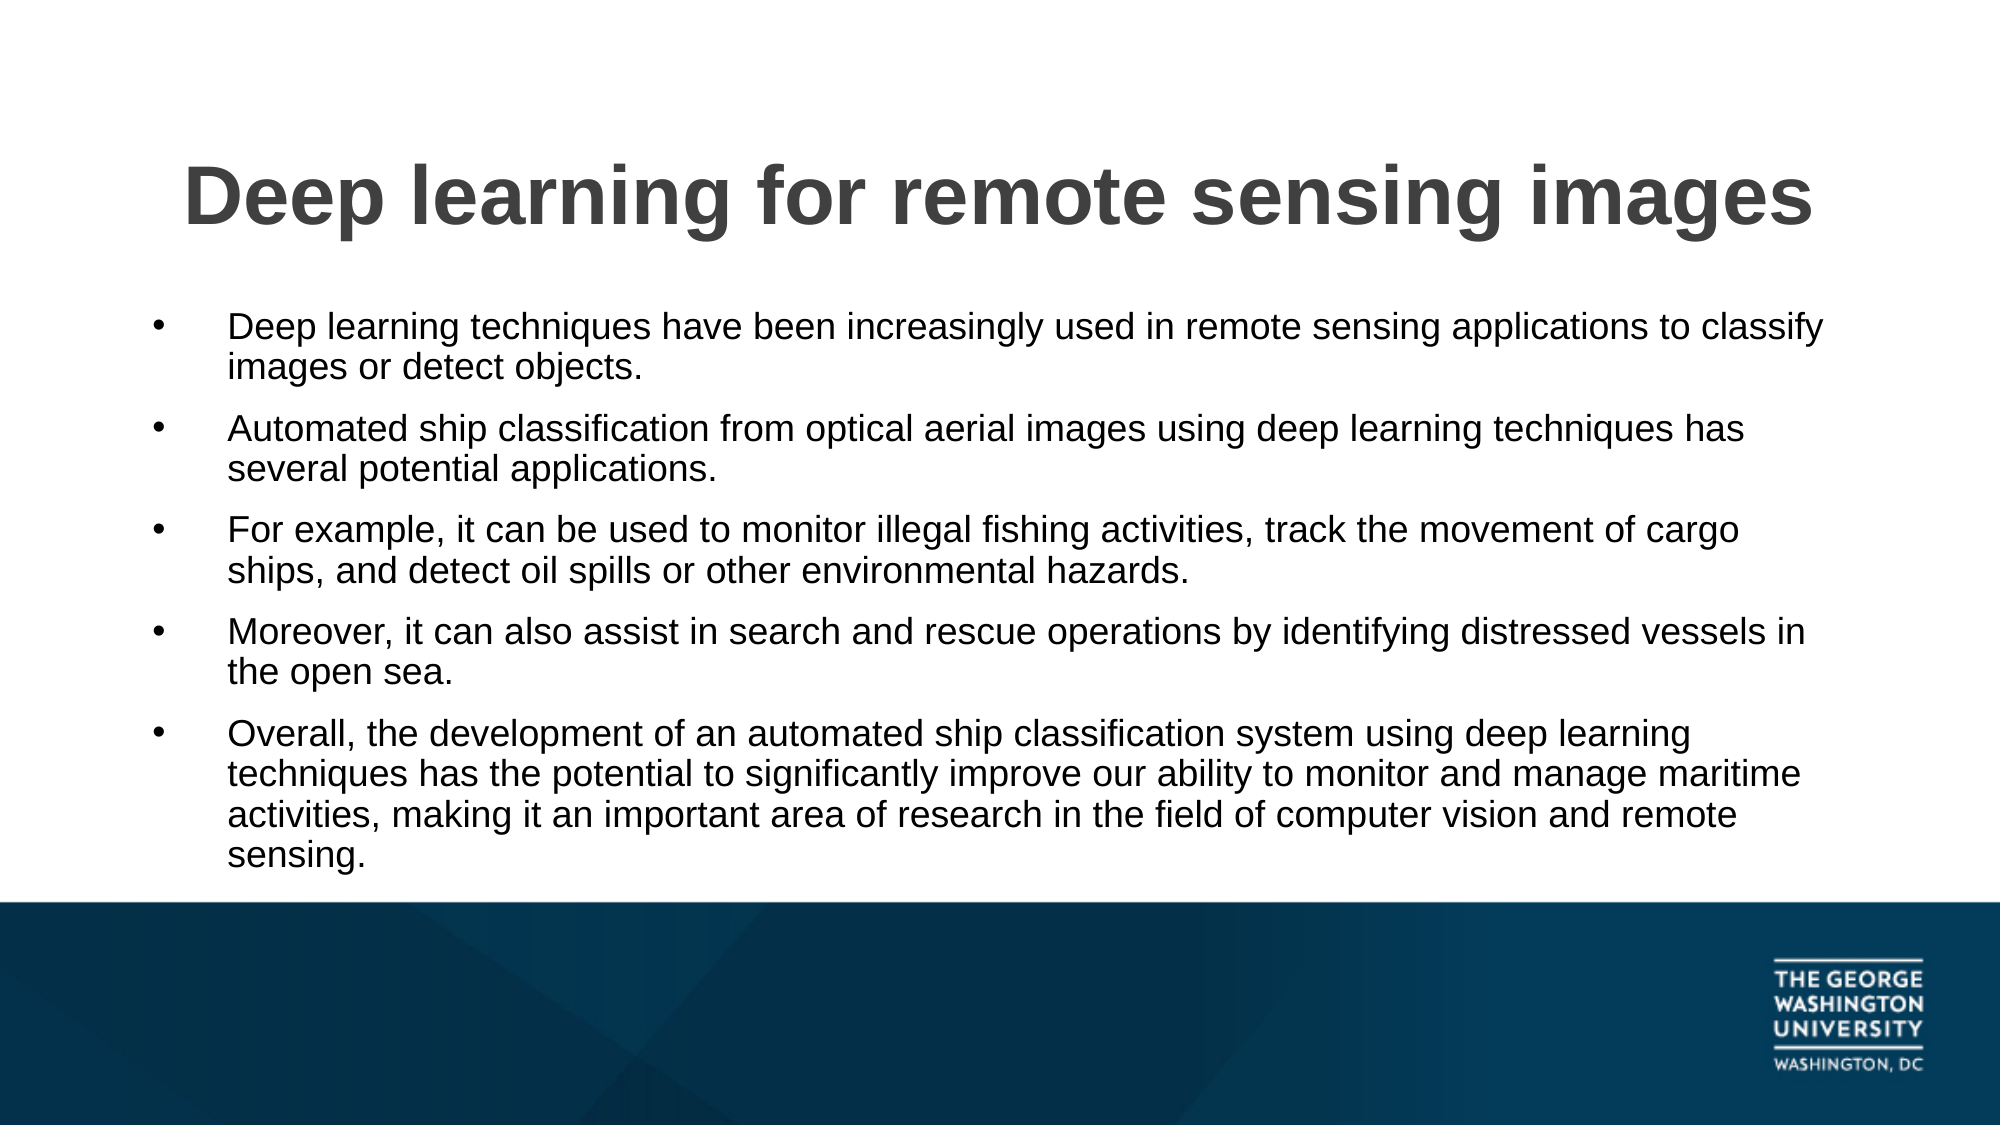

# Deep learning for remote sensing images
Deep learning techniques have been increasingly used in remote sensing applications to classify images or detect objects.
Automated ship classification from optical aerial images using deep learning techniques has several potential applications.
For example, it can be used to monitor illegal fishing activities, track the movement of cargo ships, and detect oil spills or other environmental hazards.
Moreover, it can also assist in search and rescue operations by identifying distressed vessels in the open sea.
Overall, the development of an automated ship classification system using deep learning techniques has the potential to significantly improve our ability to monitor and manage maritime activities, making it an important area of research in the field of computer vision and remote sensing.